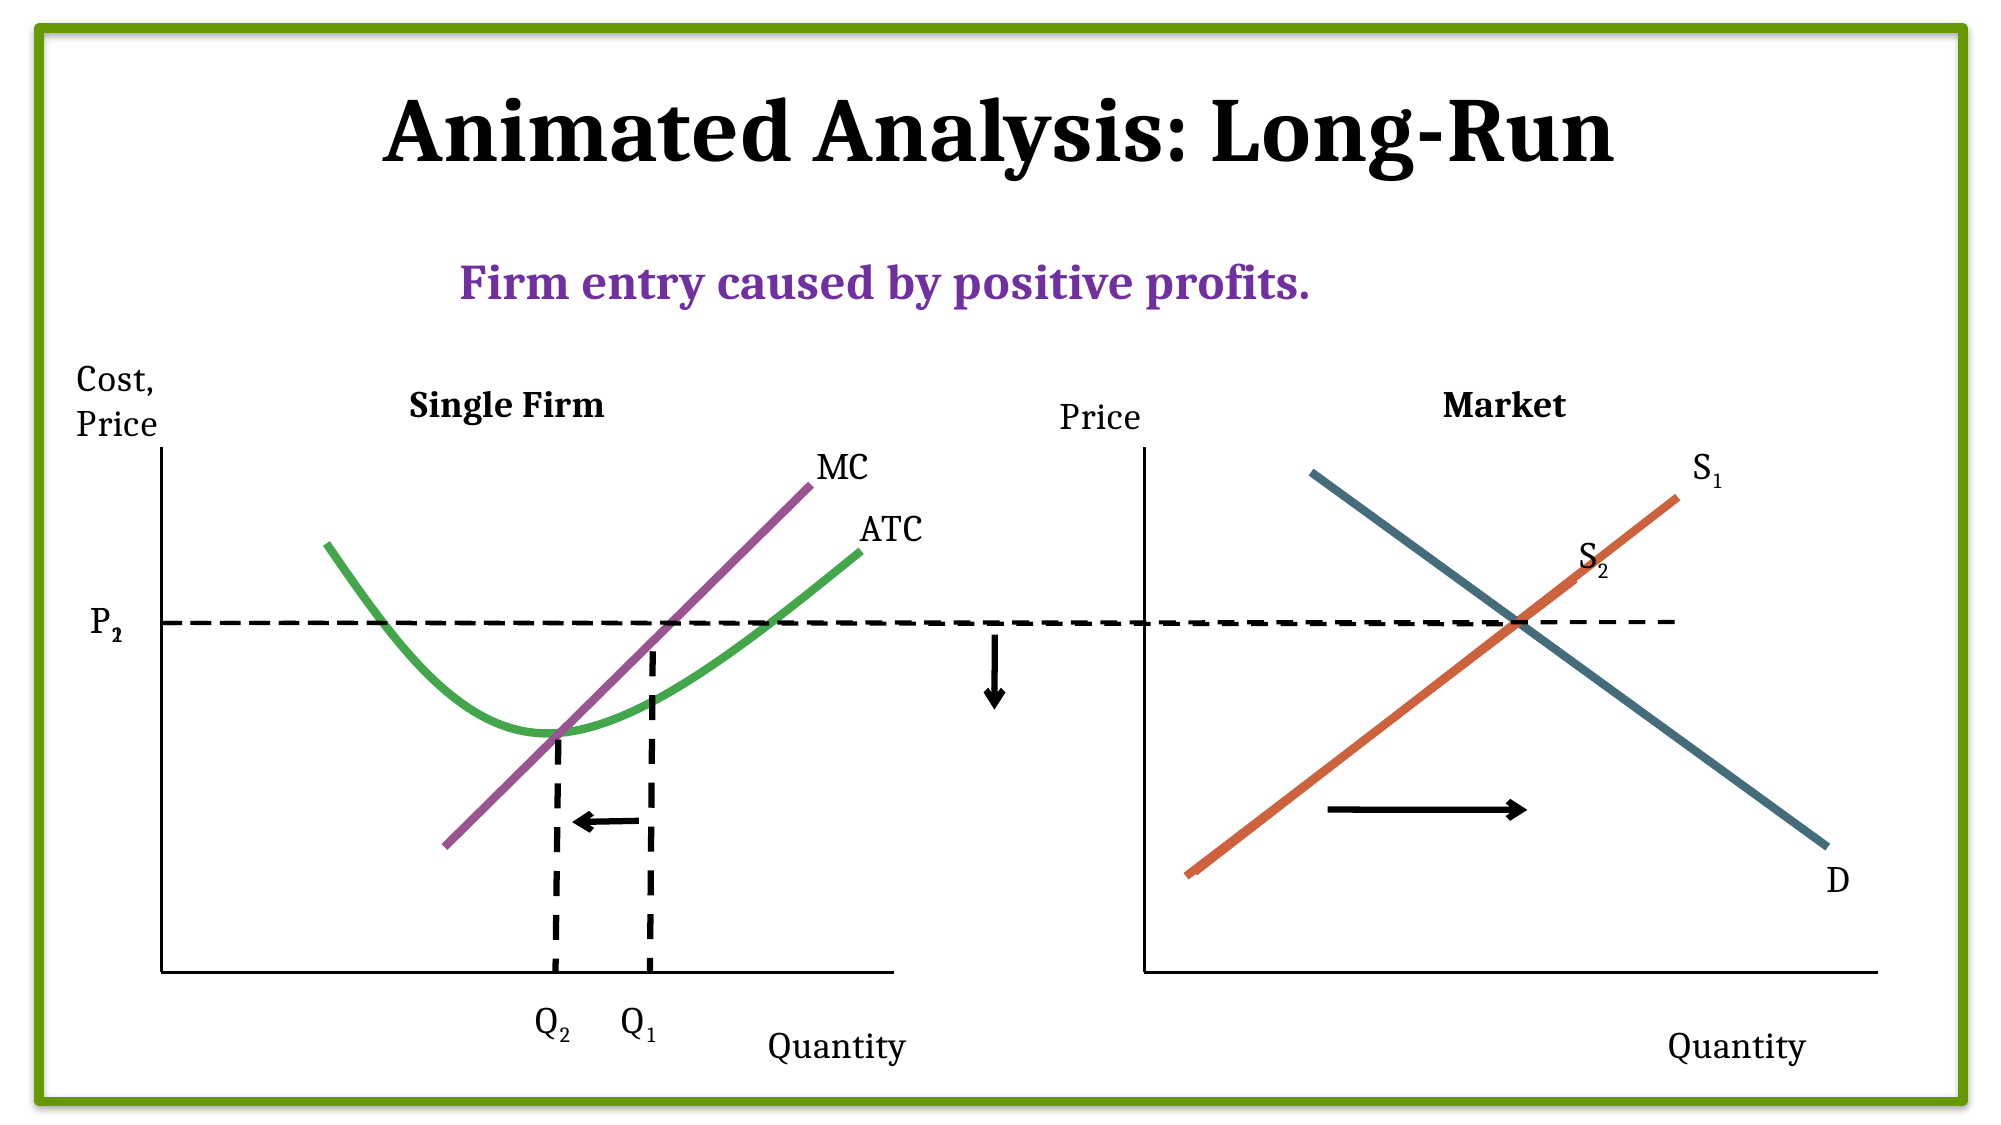

Animated Analysis: Long-Run
Firm entry caused by positive profits.
Cost, Price
Single Firm
Market
Price
MC
ATC

S1
D
S2
P2
P1
Q1
Q2
Quantity
Quantity